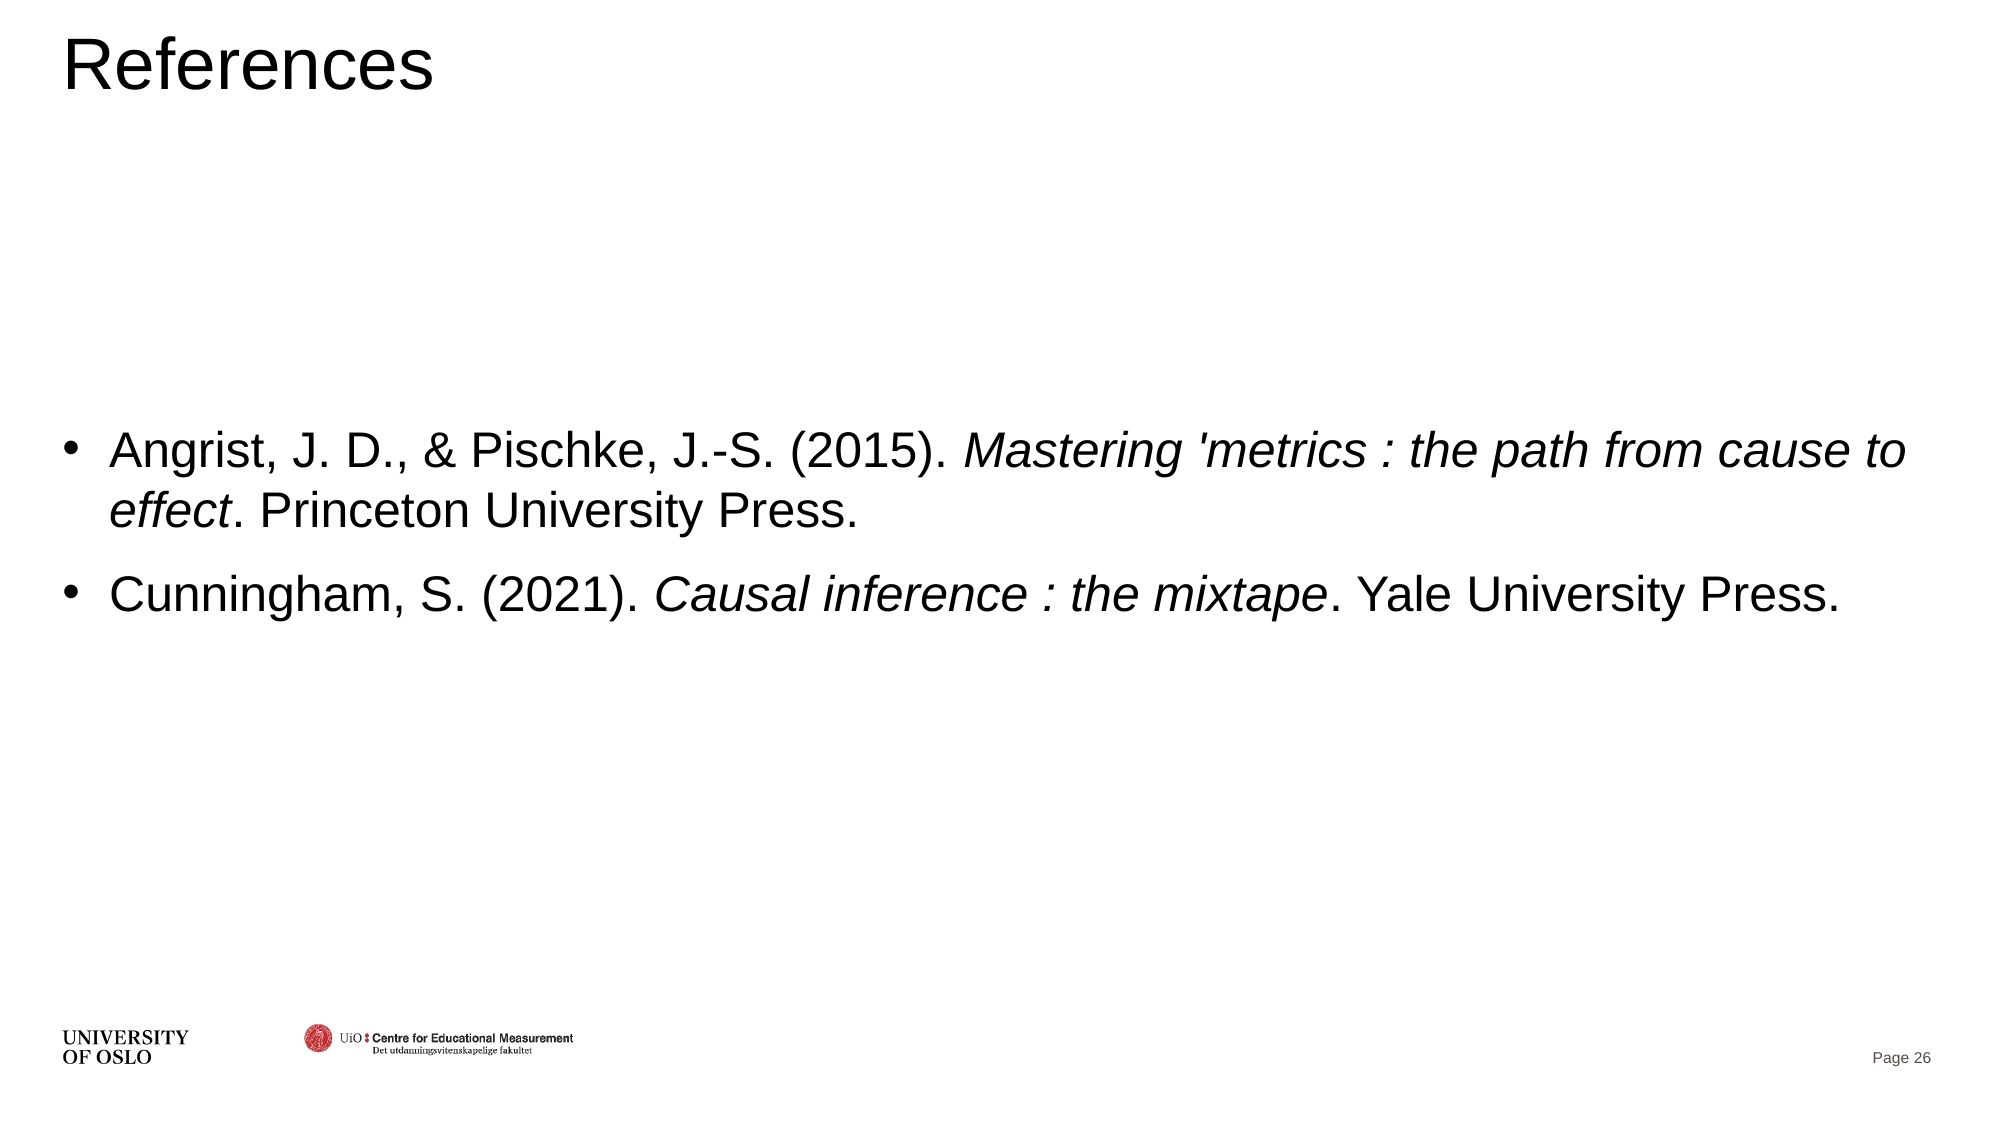

# References
Angrist, J. D., & Pischke, J.-S. (2015). Mastering 'metrics : the path from cause to effect. Princeton University Press.
Cunningham, S. (2021). Causal inference : the mixtape. Yale University Press.

Page 26